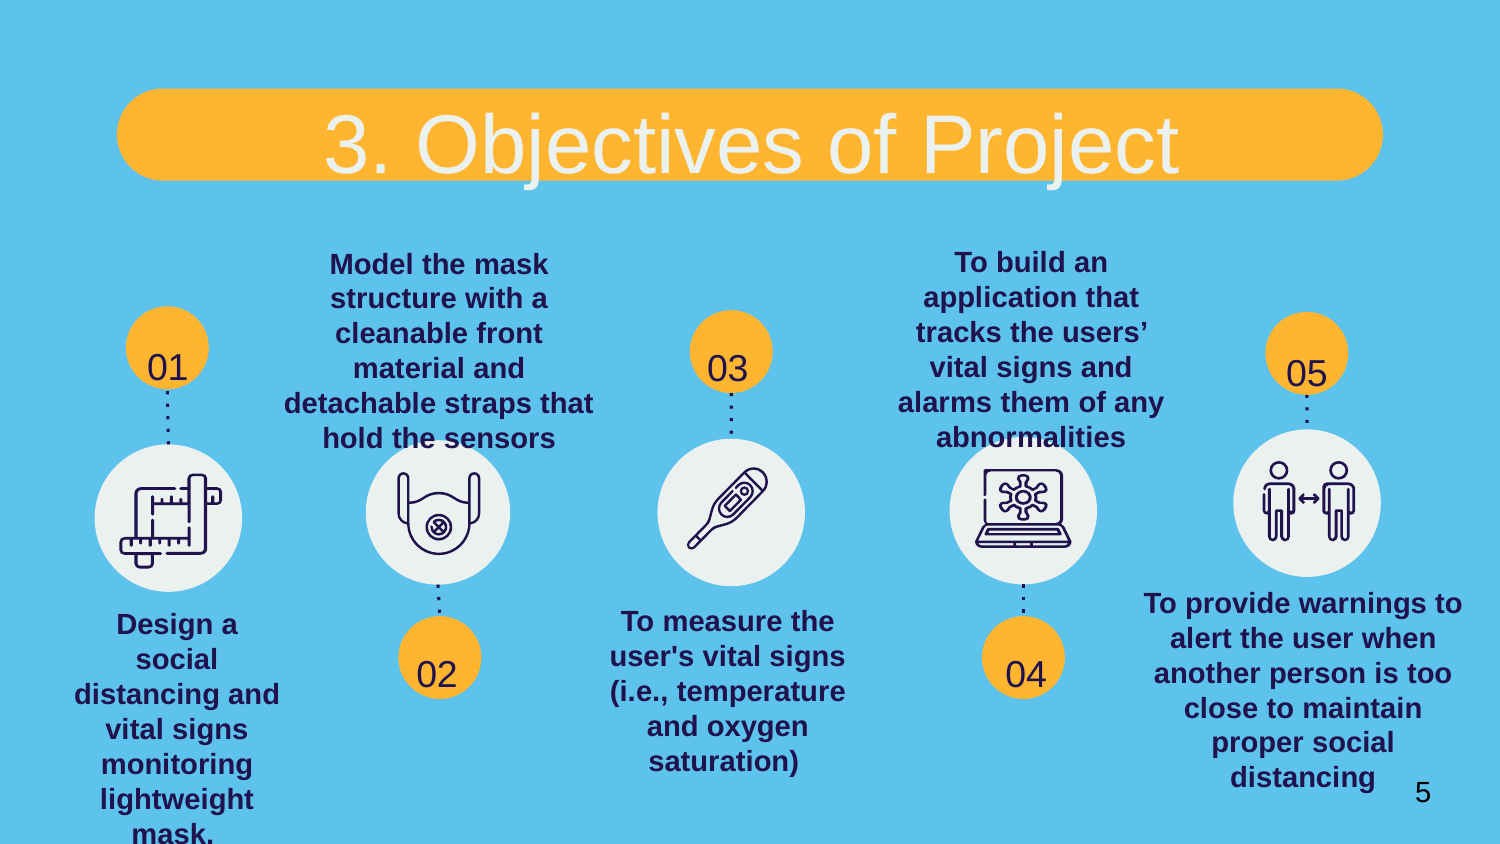

# 3. Objectives of Project
To build an application that tracks the users’ vital signs and alarms them of any abnormalities
Model the mask structure with a cleanable front material and detachable straps that hold the sensors

01
03
05

Design a social distancing and vital signs monitoring lightweight mask.
To measure the user's vital signs (i.e., temperature and oxygen saturation)
To provide warnings to alert the user when another person is too close to maintain proper social distancing

02
04
5